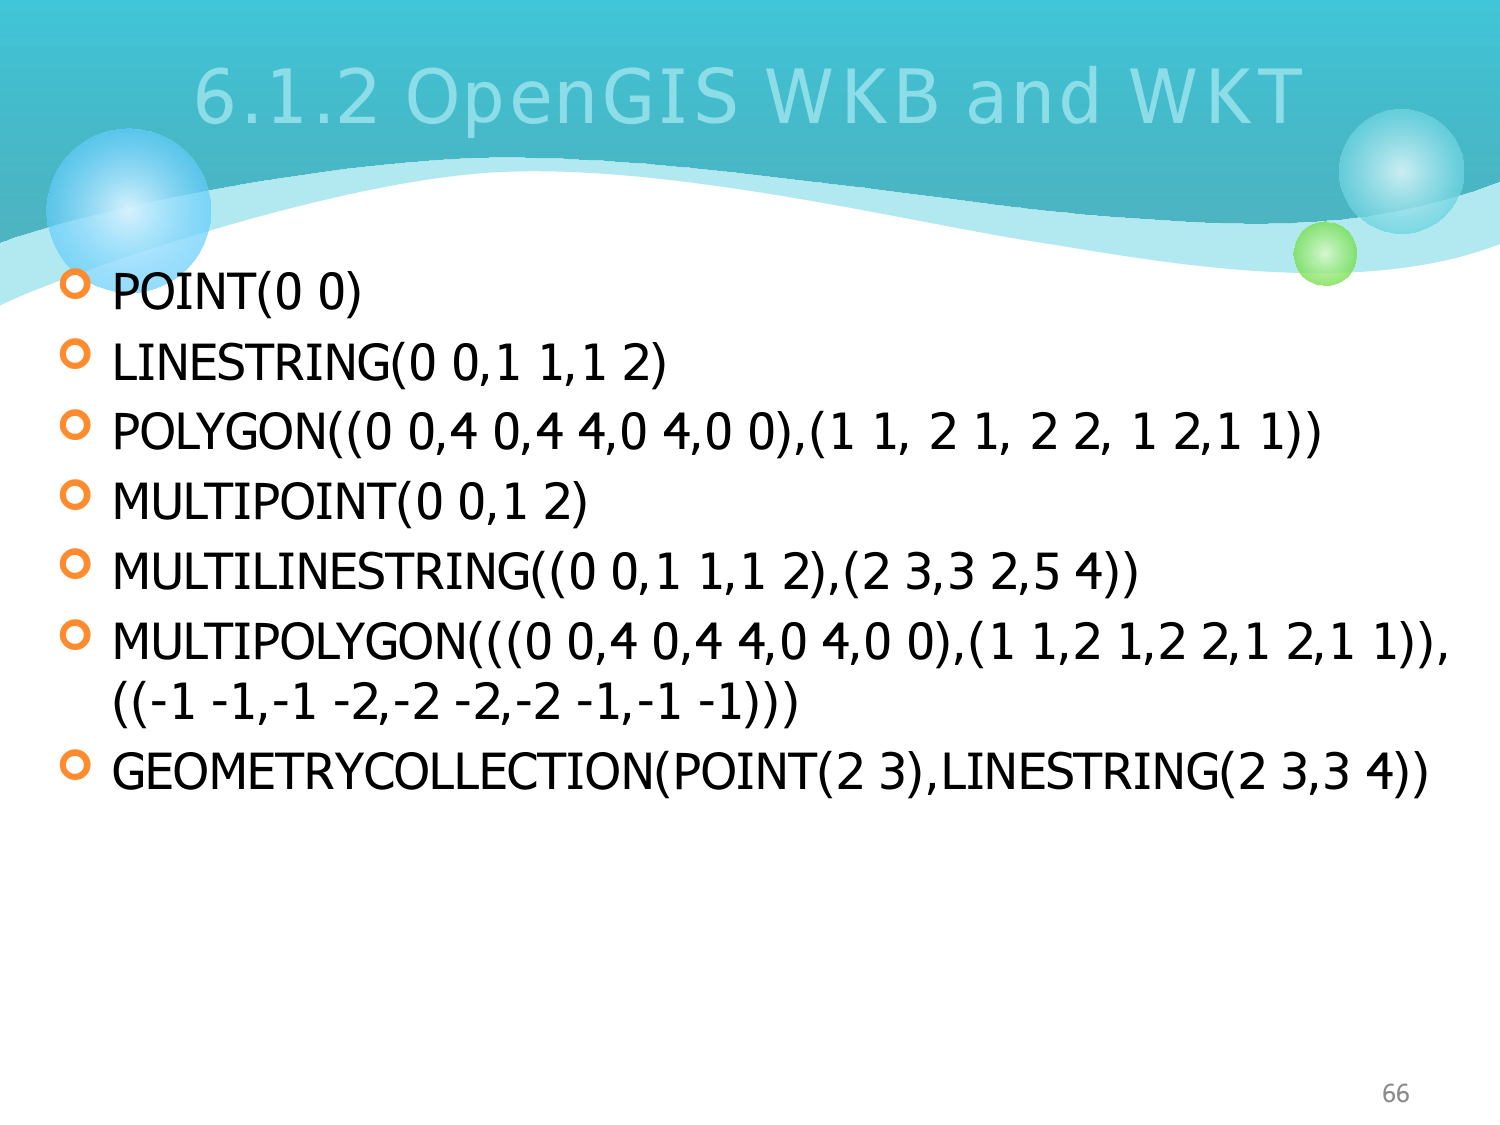

# 6.1.2 OpenGIS WKB and WKT
POINT(0 0)
LINESTRING(0 0,1 1,1 2)
POLYGON((0 0,4 0,4 4,0 4,0 0),(1 1, 2 1, 2 2, 1 2,1 1))
MULTIPOINT(0 0,1 2)
MULTILINESTRING((0 0,1 1,1 2),(2 3,3 2,5 4))
MULTIPOLYGON(((0 0,4 0,4 4,0 4,0 0),(1 1,2 1,2 2,1 2,1 1)), ((-1 -1,-1 -2,-2 -2,-2 -1,-1 -1)))
GEOMETRYCOLLECTION(POINT(2 3),LINESTRING(2 3,3 4))
66